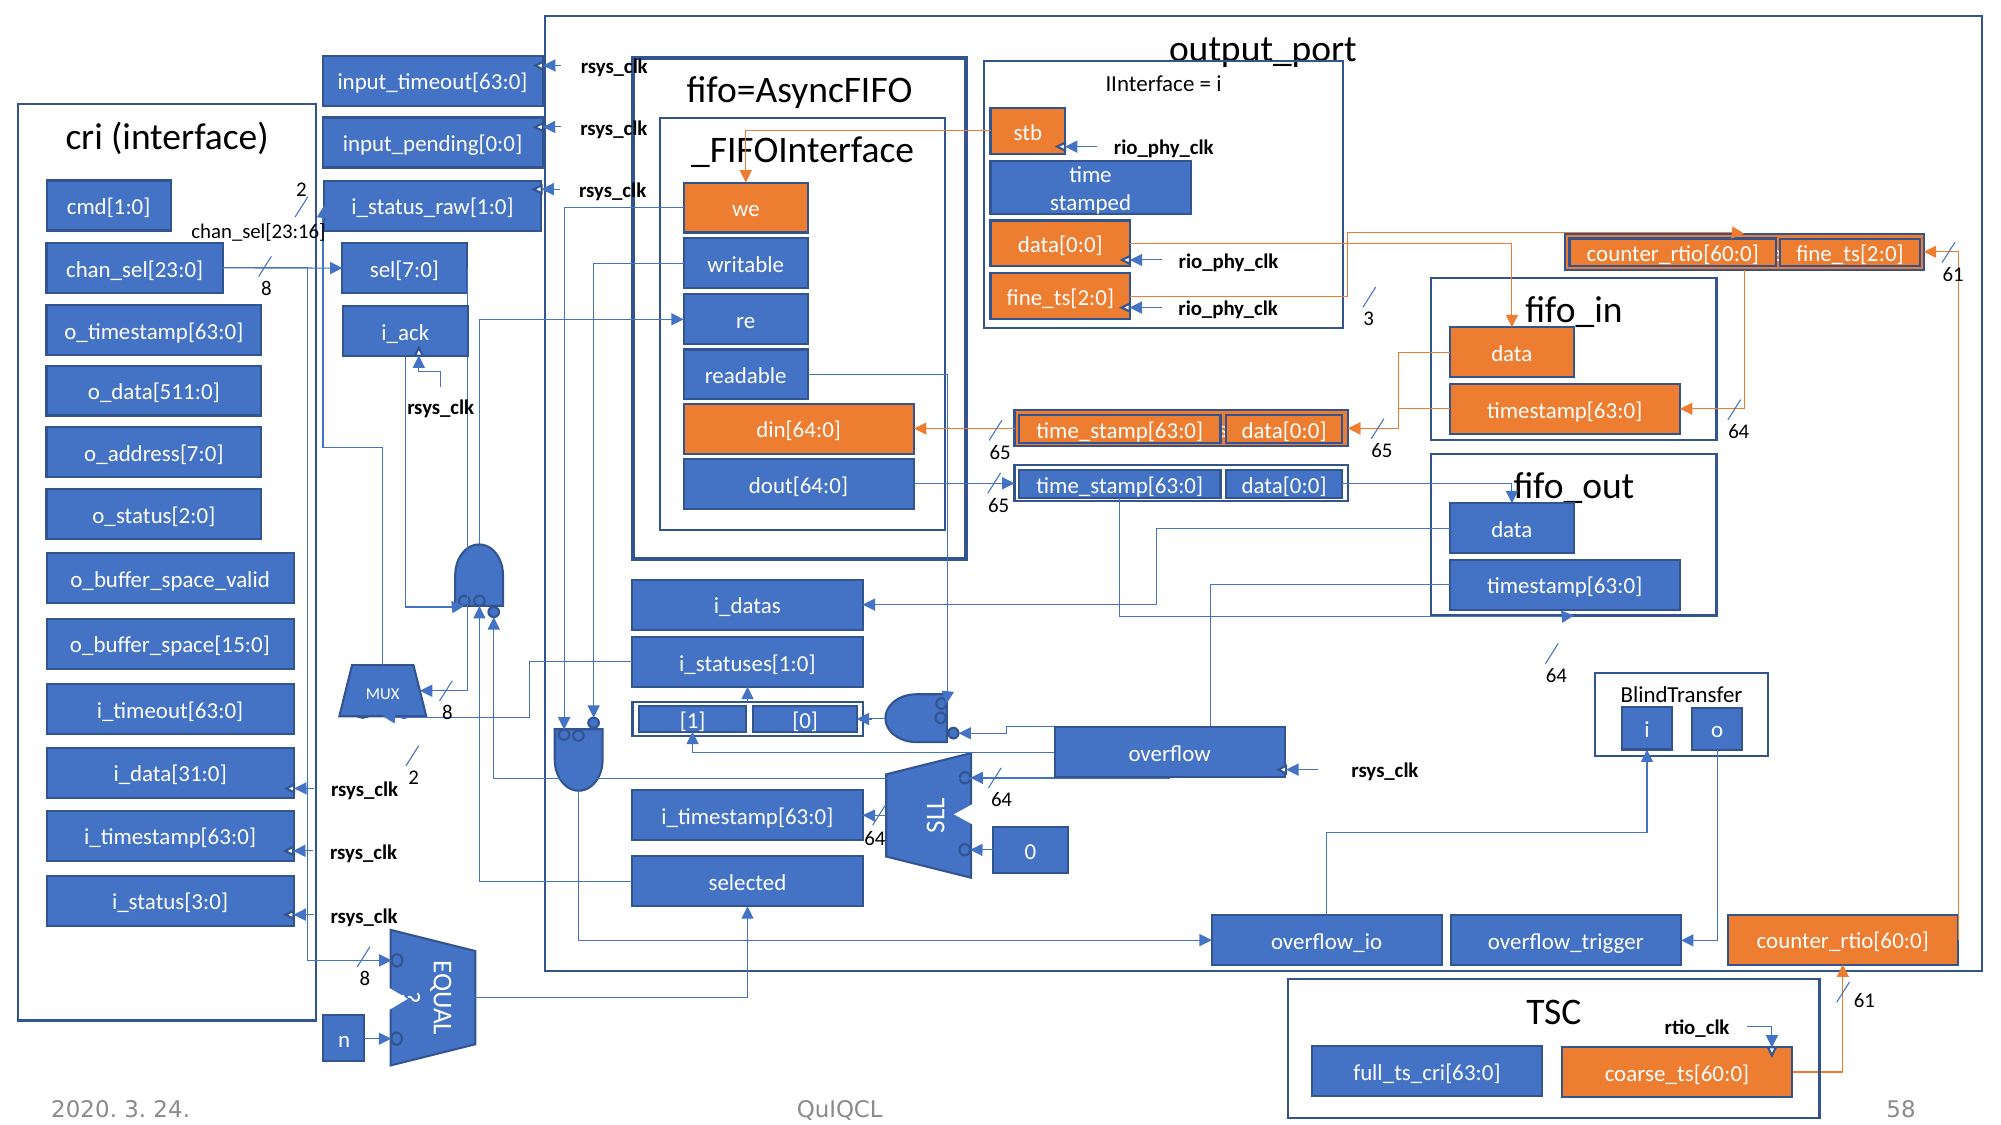

output_port
fifo=AsyncFIFO
_FIFOInterface
we
writable
re
readable
din[64:0]
dout[64:0]
rsys_clk

input_timeout[63:0]
IInterface = i
stb
rio_phy_clk

time
stamped
data[0:0]
rio_phy_clk

fine_ts[2:0]
rio_phy_clk

cri (interface)
cmd[1:0]
chan_sel[23:0]
o_timestamp[63:0]
o_data[511:0]
o_address[7:0]
o_status[2:0]
o_buffer_space_valid
o_buffer_space[15:0]
i_timeout[63:0]
i_data[31:0]
i_timestamp[63:0]
i_status[3:0]
rsys_clk

input_pending[0:0]
2
rsys_clk

i_status_raw[1:0]
chan_sel[23:16]
i_statuses
counter_rtio[60:0]
fine_ts[2:0]
sel[7:0]
61
8
fifo_in
data
timestamp[63:0]
3
i_ack

rsys_clk
i_statuses
time_stamp[63:0]
data[0:0]
64
65
65
fifo_out
data
timestamp[63:0]
i_statuses
time_stamp[63:0]
data[0:0]
65

i_datas
i_statuses[1:0]

MUX

64
BlindTransfer
i
o
8

i_statuses
[1]
[0]
overflow
rsys_clk

2
rsys_clk

SLL

64
i_timestamp[63:0]
64
0
rsys_clk

selected
rsys_clk

counter_rtio[60:0]
overflow_io
overflow_trigger
EQUAL?

8
TSC
coarse_ts[60:0]
full_ts_cri[63:0]
61
rtio_clk
n

2020. 3. 24.
QuIQCL
58